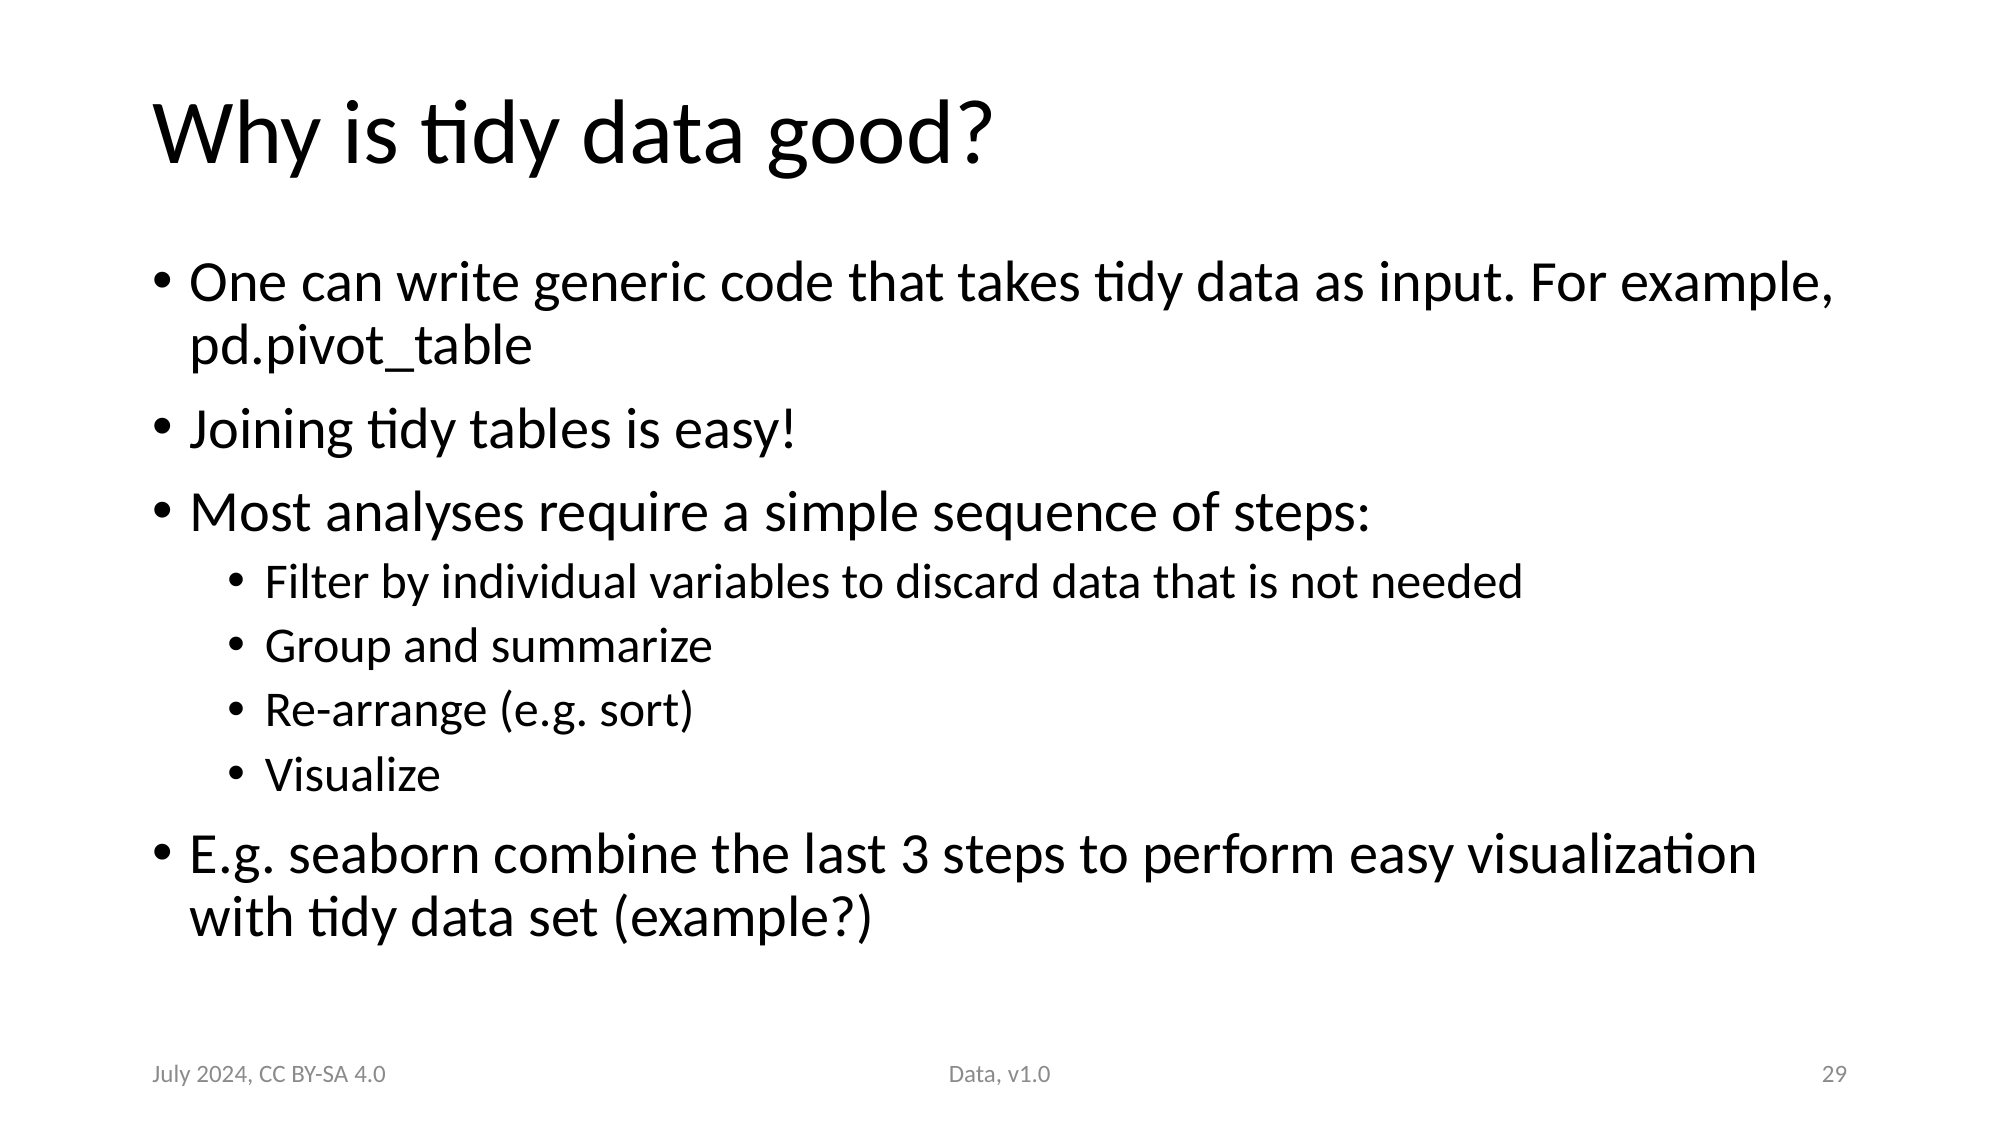

# Why is tidy data good?
One can write generic code that takes tidy data as input. For example, pd.pivot_table
Joining tidy tables is easy!
Most analyses require a simple sequence of steps:
Filter by individual variables to discard data that is not needed
Group and summarize
Re-arrange (e.g. sort)
Visualize
E.g. seaborn combine the last 3 steps to perform easy visualization with tidy data set (example?)

July 2024, CC BY-SA 4.0
Data, v1.0
29